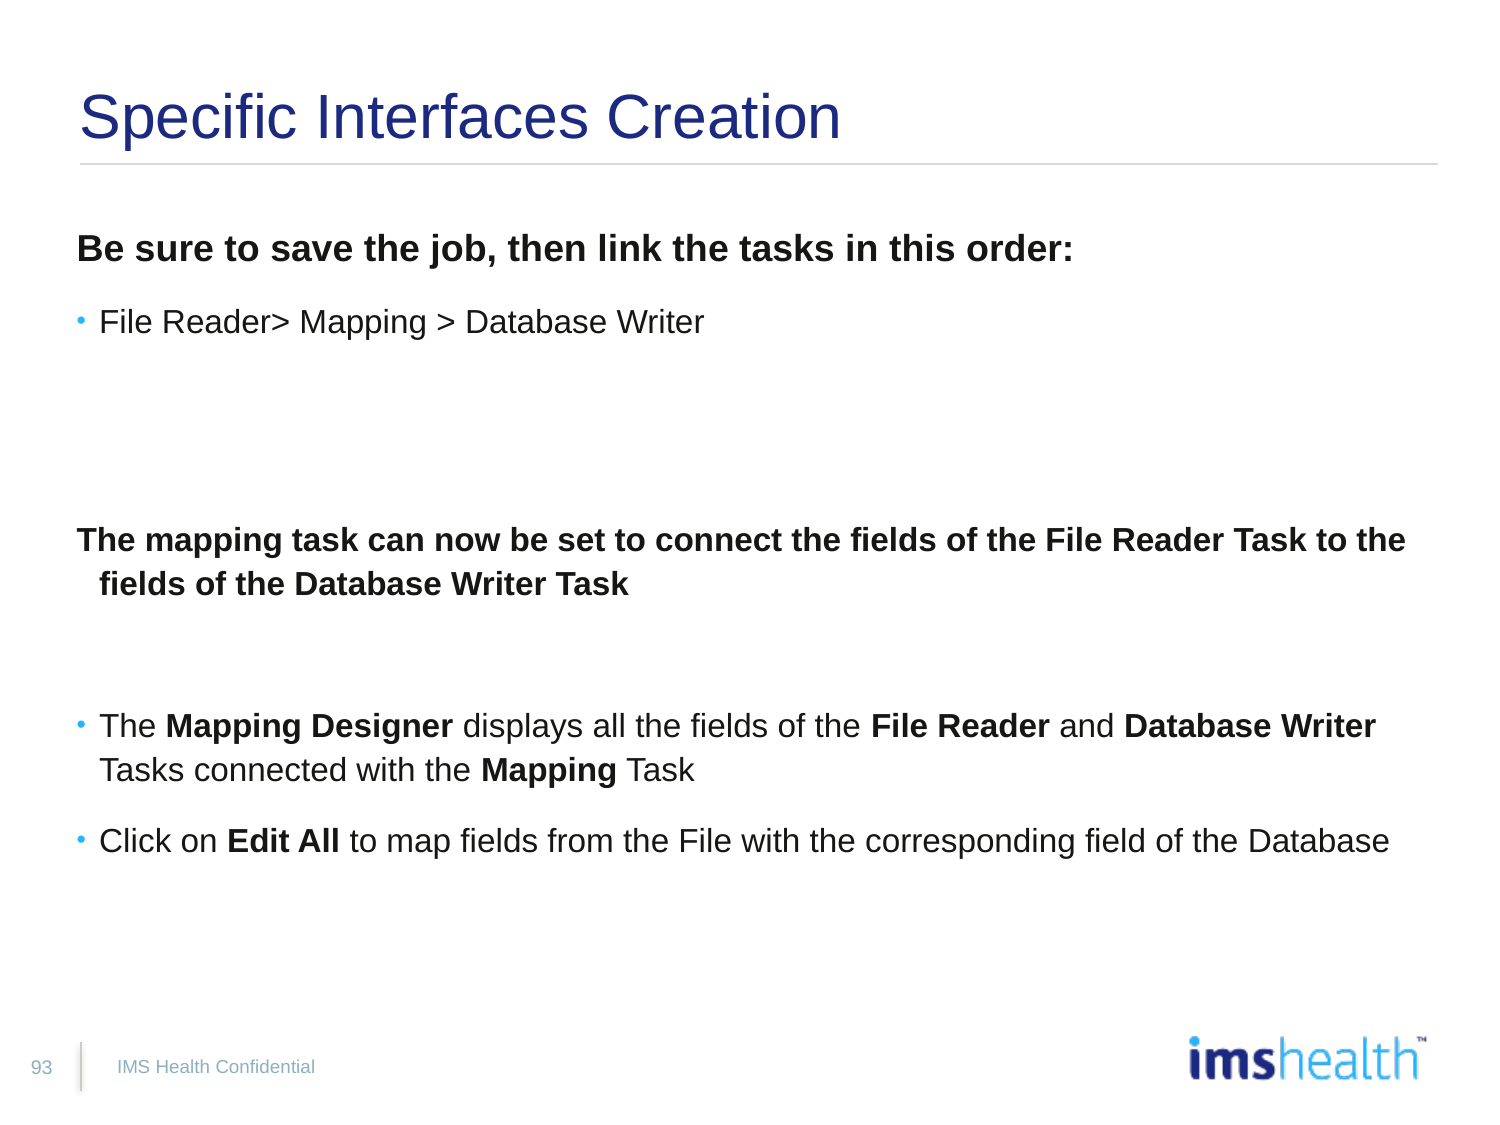

# Specific Interfaces Creation
Be sure to save the job, then link the tasks in this order:
File Reader> Mapping > Database Writer

The mapping task can now be set to connect the fields of the File Reader Task to the fields of the Database Writer Task

The Mapping Designer displays all the fields of the File Reader and Database Writer Tasks connected with the Mapping Task
Click on Edit All to map fields from the File with the corresponding field of the Database

IMS Health Confidential